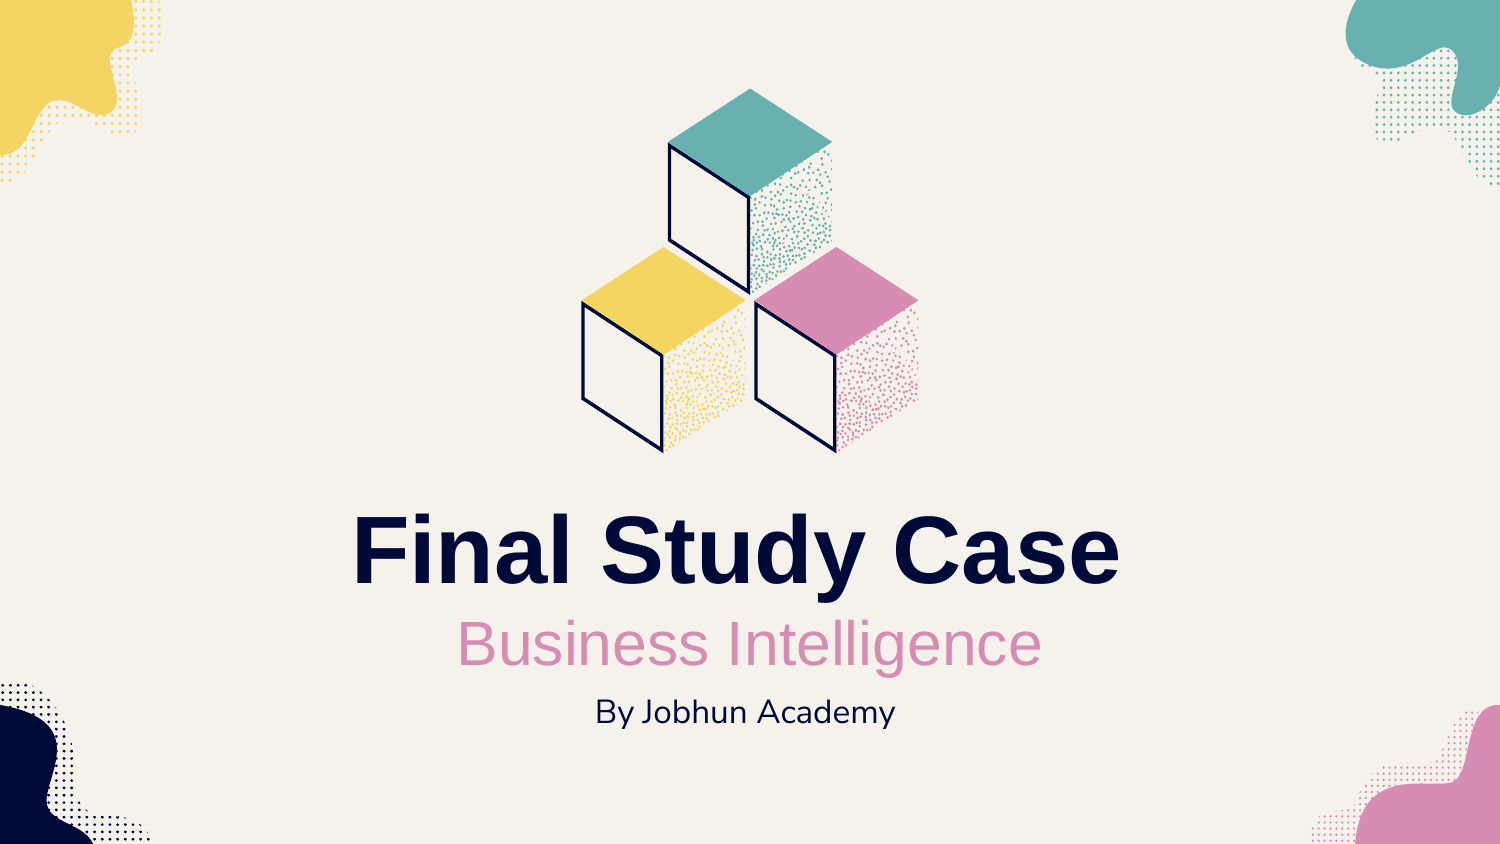

# Final Study Case
Business Intelligence
By Jobhun Academy